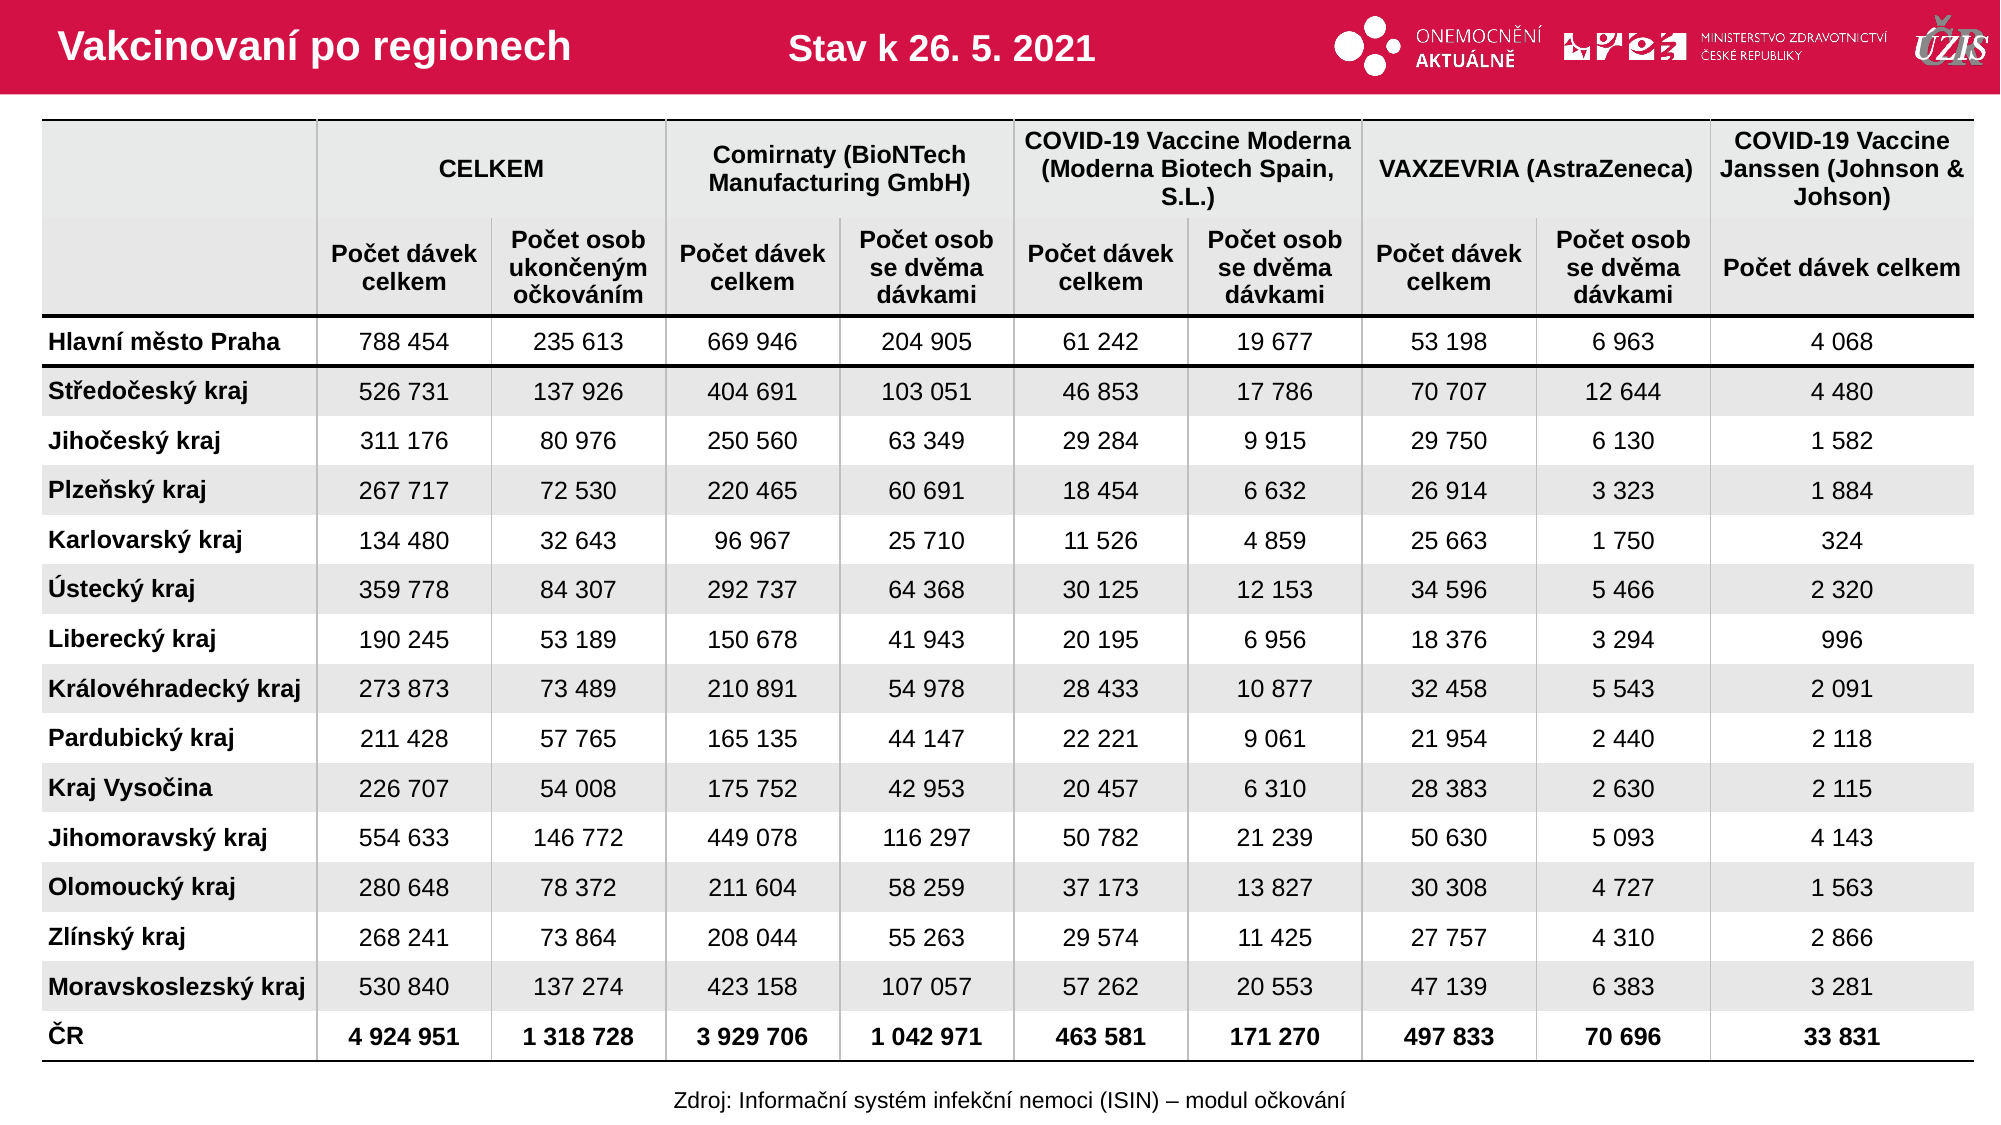

# Vakcinovaní po regionech
Stav k 26. 5. 2021
|  | CELKEM |  | Comirnaty (BioNTech Manufacturing GmbH) |  | COVID-19 Vaccine Moderna (Moderna Biotech Spain, S.L.) |  | VAXZEVRIA (AstraZeneca) |  | COVID-19 Vaccine Janssen (Johnson & Johson) |
| --- | --- | --- | --- | --- | --- | --- | --- | --- | --- |
|  | Počet dávek celkem | Počet osob ukončeným očkováním | Počet dávek celkem | Počet osob se dvěma dávkami | Počet dávek celkem | Počet osob se dvěma dávkami | Počet dávek celkem | Počet osob se dvěma dávkami | Počet dávek celkem |
| Hlavní město Praha | 788 454 | 235 613 | 669 946 | 204 905 | 61 242 | 19 677 | 53 198 | 6 963 | 4 068 |
| Středočeský kraj | 526 731 | 137 926 | 404 691 | 103 051 | 46 853 | 17 786 | 70 707 | 12 644 | 4 480 |
| Jihočeský kraj | 311 176 | 80 976 | 250 560 | 63 349 | 29 284 | 9 915 | 29 750 | 6 130 | 1 582 |
| Plzeňský kraj | 267 717 | 72 530 | 220 465 | 60 691 | 18 454 | 6 632 | 26 914 | 3 323 | 1 884 |
| Karlovarský kraj | 134 480 | 32 643 | 96 967 | 25 710 | 11 526 | 4 859 | 25 663 | 1 750 | 324 |
| Ústecký kraj | 359 778 | 84 307 | 292 737 | 64 368 | 30 125 | 12 153 | 34 596 | 5 466 | 2 320 |
| Liberecký kraj | 190 245 | 53 189 | 150 678 | 41 943 | 20 195 | 6 956 | 18 376 | 3 294 | 996 |
| Královéhradecký kraj | 273 873 | 73 489 | 210 891 | 54 978 | 28 433 | 10 877 | 32 458 | 5 543 | 2 091 |
| Pardubický kraj | 211 428 | 57 765 | 165 135 | 44 147 | 22 221 | 9 061 | 21 954 | 2 440 | 2 118 |
| Kraj Vysočina | 226 707 | 54 008 | 175 752 | 42 953 | 20 457 | 6 310 | 28 383 | 2 630 | 2 115 |
| Jihomoravský kraj | 554 633 | 146 772 | 449 078 | 116 297 | 50 782 | 21 239 | 50 630 | 5 093 | 4 143 |
| Olomoucký kraj | 280 648 | 78 372 | 211 604 | 58 259 | 37 173 | 13 827 | 30 308 | 4 727 | 1 563 |
| Zlínský kraj | 268 241 | 73 864 | 208 044 | 55 263 | 29 574 | 11 425 | 27 757 | 4 310 | 2 866 |
| Moravskoslezský kraj | 530 840 | 137 274 | 423 158 | 107 057 | 57 262 | 20 553 | 47 139 | 6 383 | 3 281 |
| ČR | 4 924 951 | 1 318 728 | 3 929 706 | 1 042 971 | 463 581 | 171 270 | 497 833 | 70 696 | 33 831 |
Zdroj: Informační systém infekční nemoci (ISIN) – modul očkování